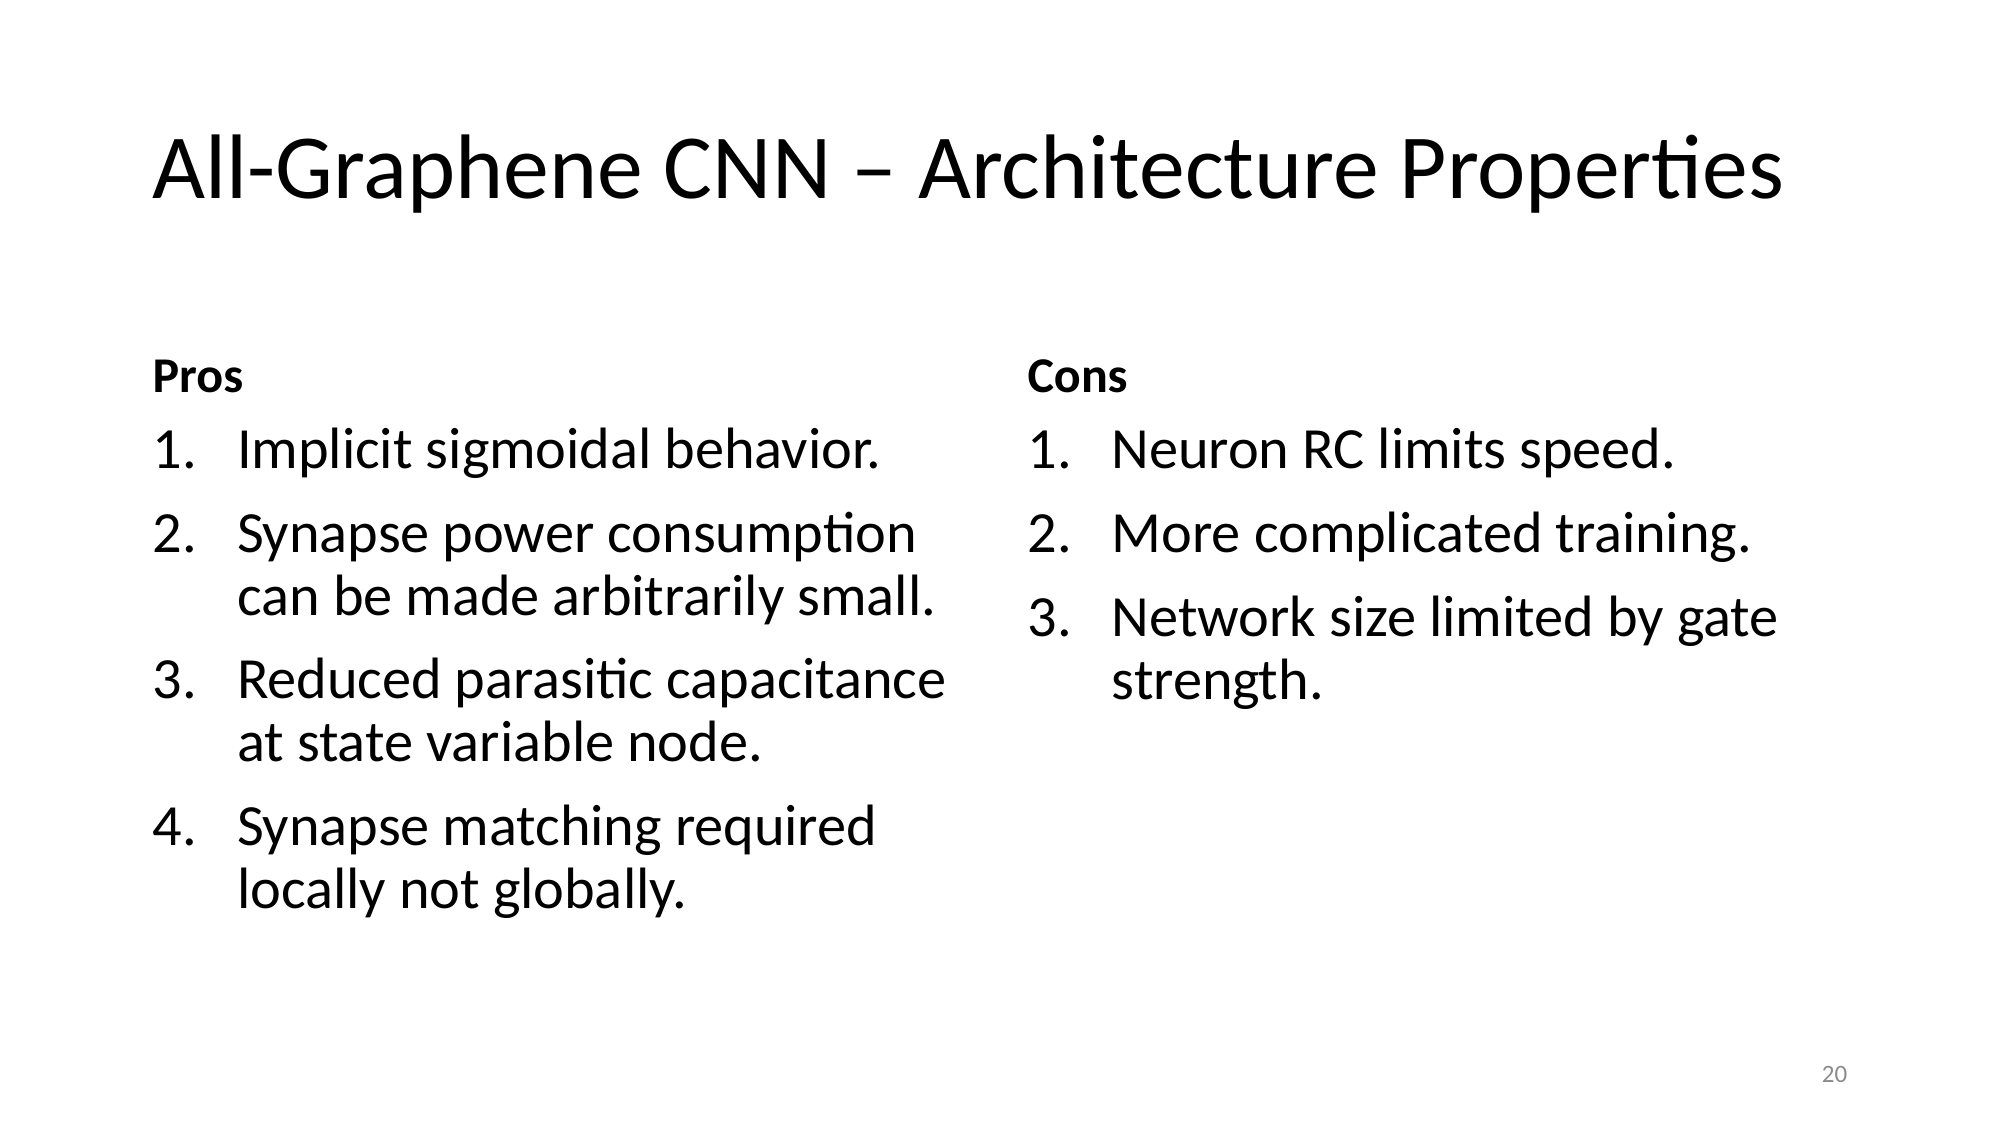

# All-Graphene CNN – Architecture Properties
Pros
Cons
Implicit sigmoidal behavior.
Synapse power consumption can be made arbitrarily small.
Reduced parasitic capacitance at state variable node.
Synapse matching required locally not globally.
Neuron RC limits speed.
More complicated training.
Network size limited by gate strength.
20